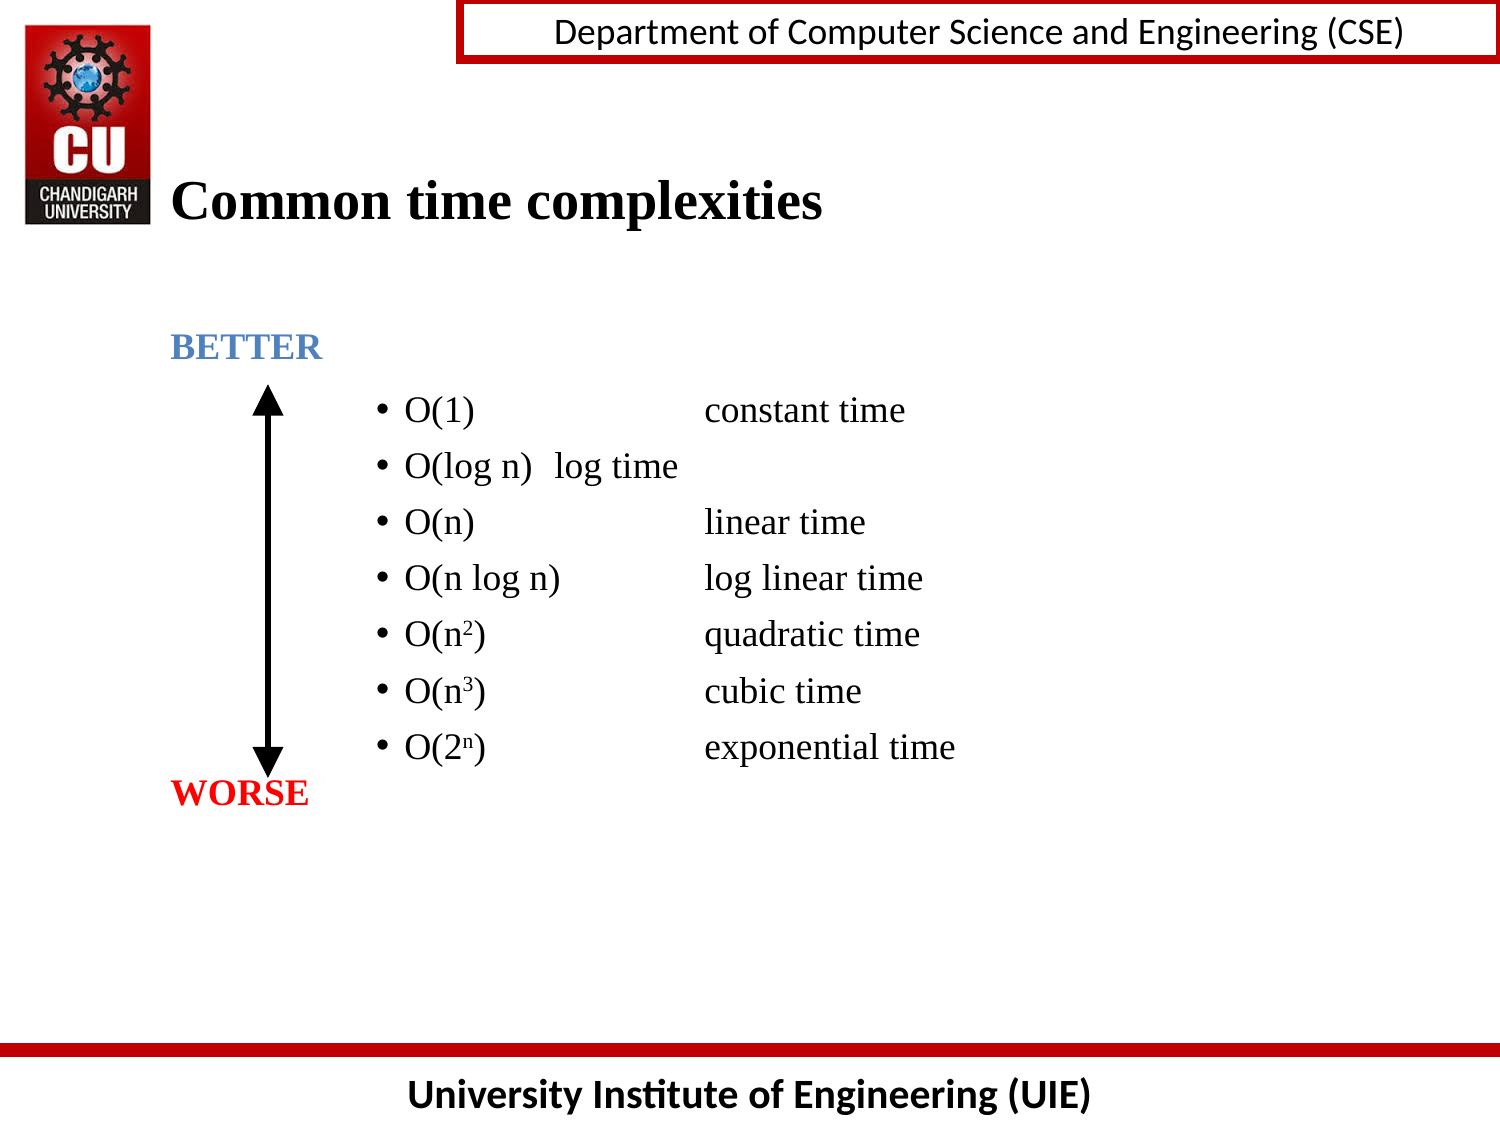

# Common time complexities
BETTER

WORSE
O(1)		constant time
O(log n)	log time
O(n)		linear time
O(n log n)	log linear time
O(n2)		quadratic time
O(n3)		cubic time
O(2n)		exponential time
62